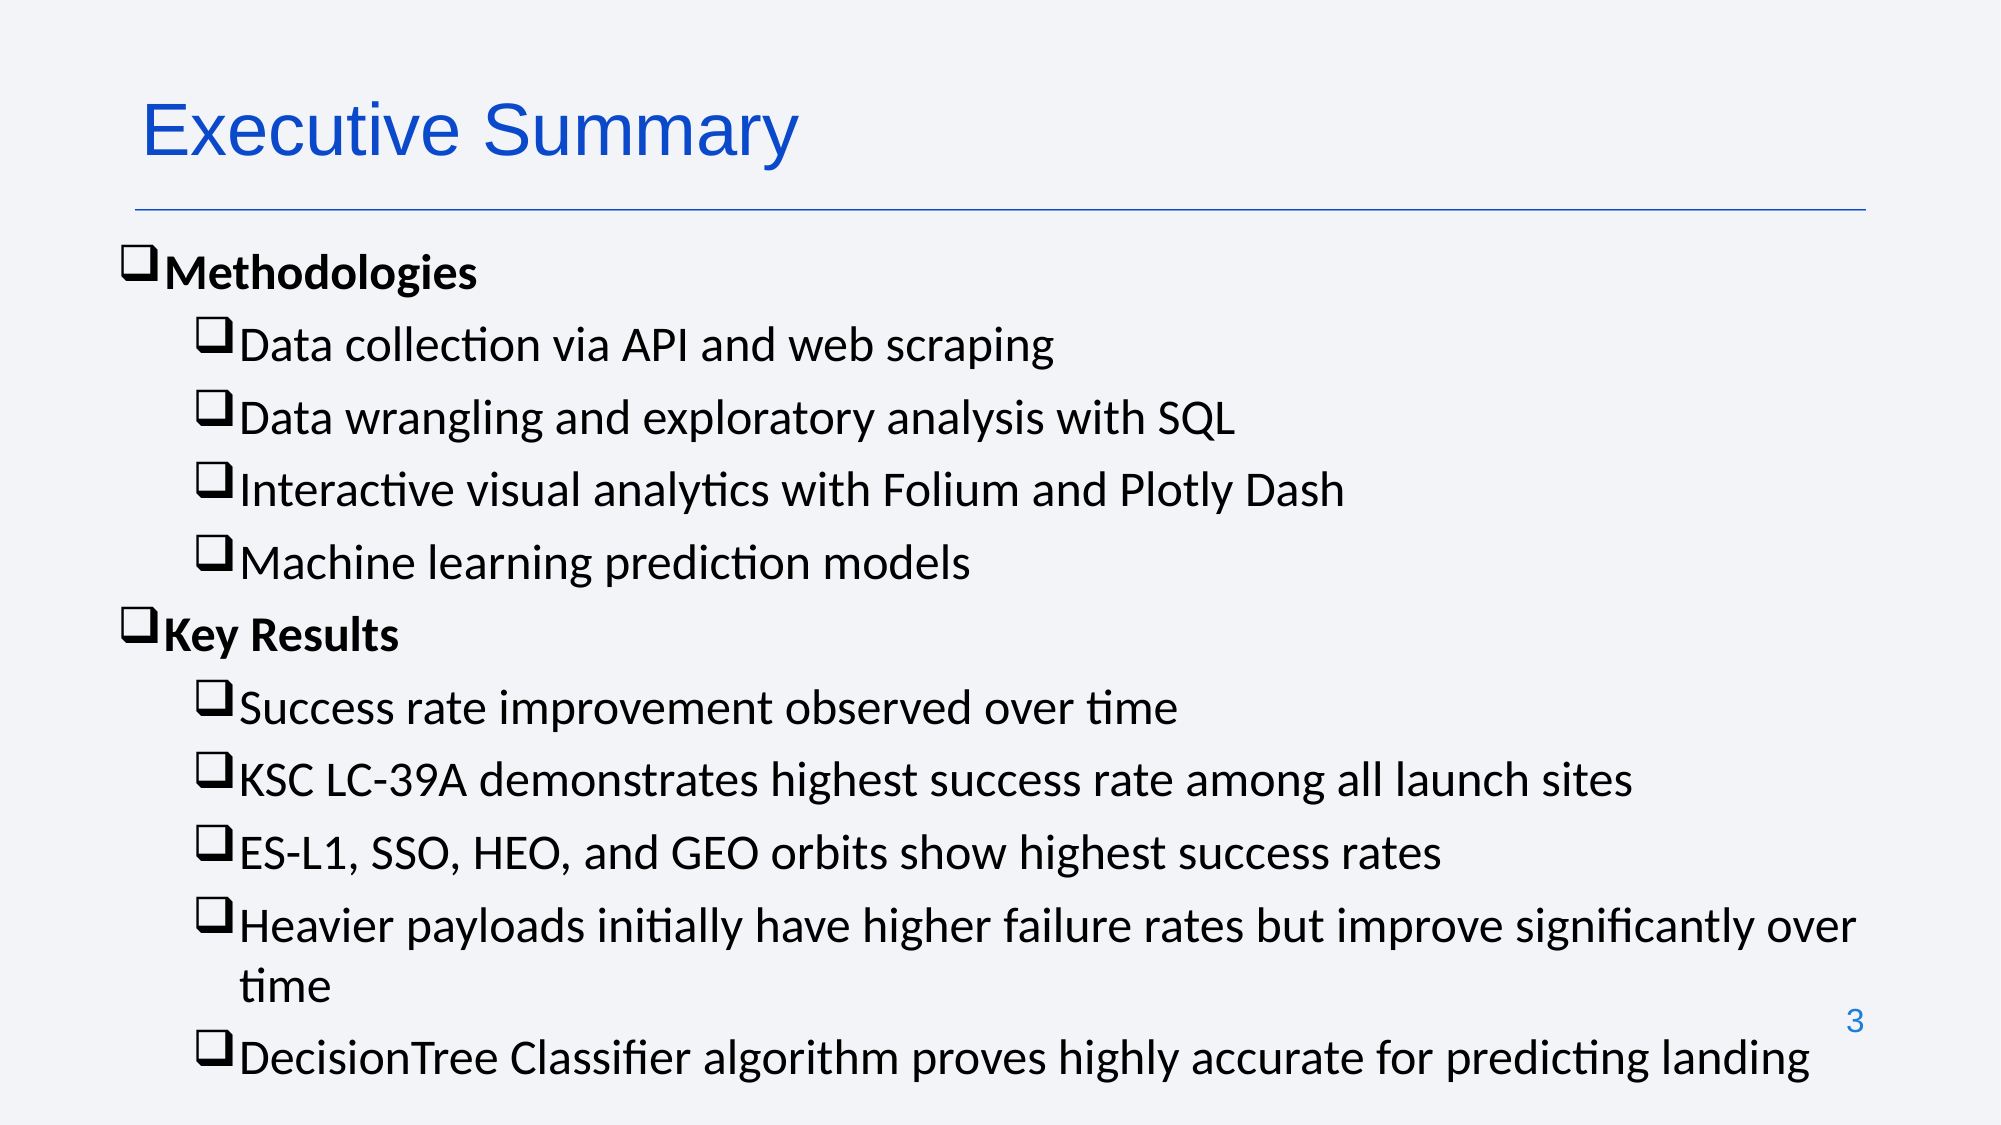

Executive Summary
Methodologies
Data collection via API and web scraping
Data wrangling and exploratory analysis with SQL
Interactive visual analytics with Folium and Plotly Dash
Machine learning prediction models
Key Results
Success rate improvement observed over time
KSC LC-39A demonstrates highest success rate among all launch sites
ES-L1, SSO, HEO, and GEO orbits show highest success rates
Heavier payloads initially have higher failure rates but improve significantly over time
DecisionTree Classifier algorithm proves highly accurate for predicting landing
3